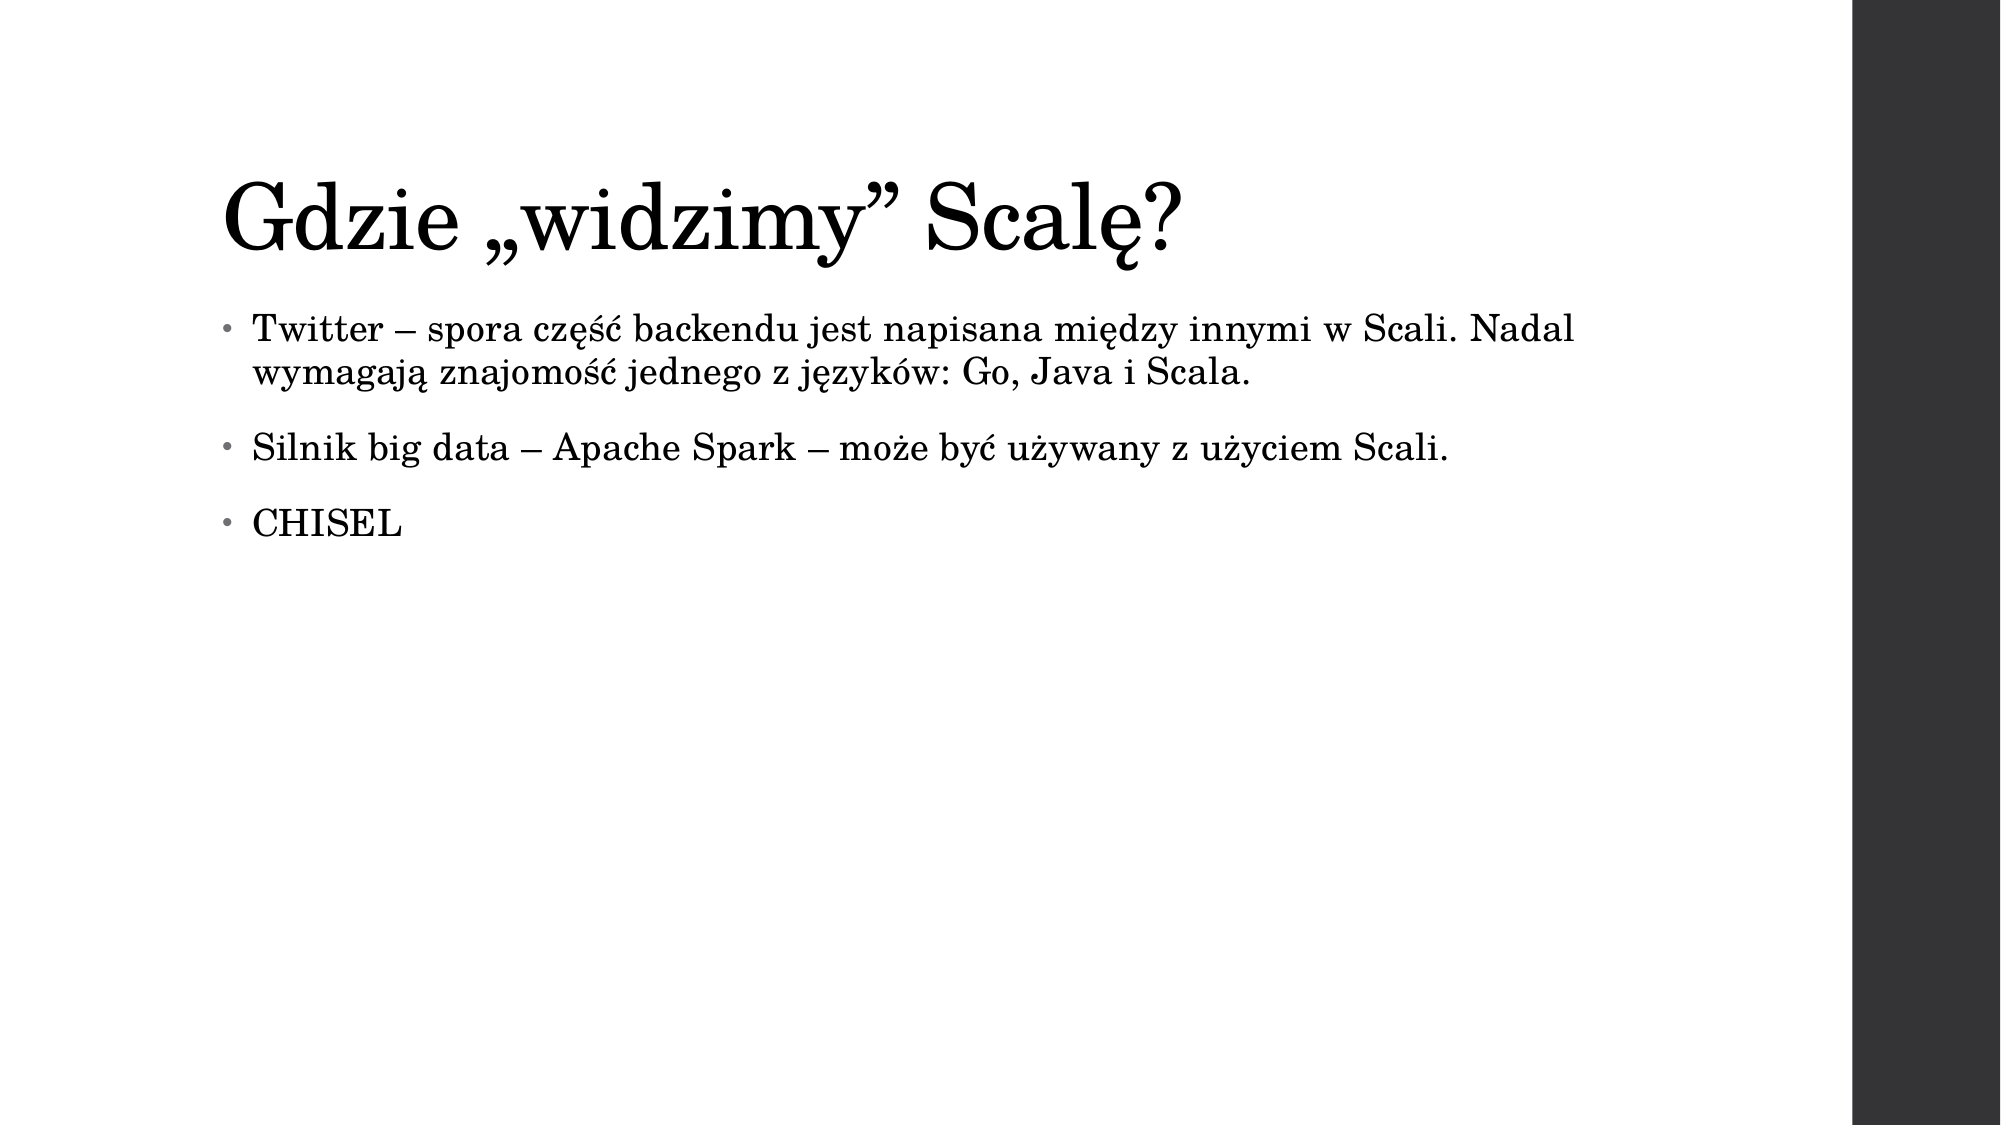

# Gdzie „widzimy” Scalę?
Twitter – spora część backendu jest napisana między innymi w Scali. Nadal wymagają znajomość jednego z języków: Go, Java i Scala.
Silnik big data – Apache Spark – może być używany z użyciem Scali.
CHISEL